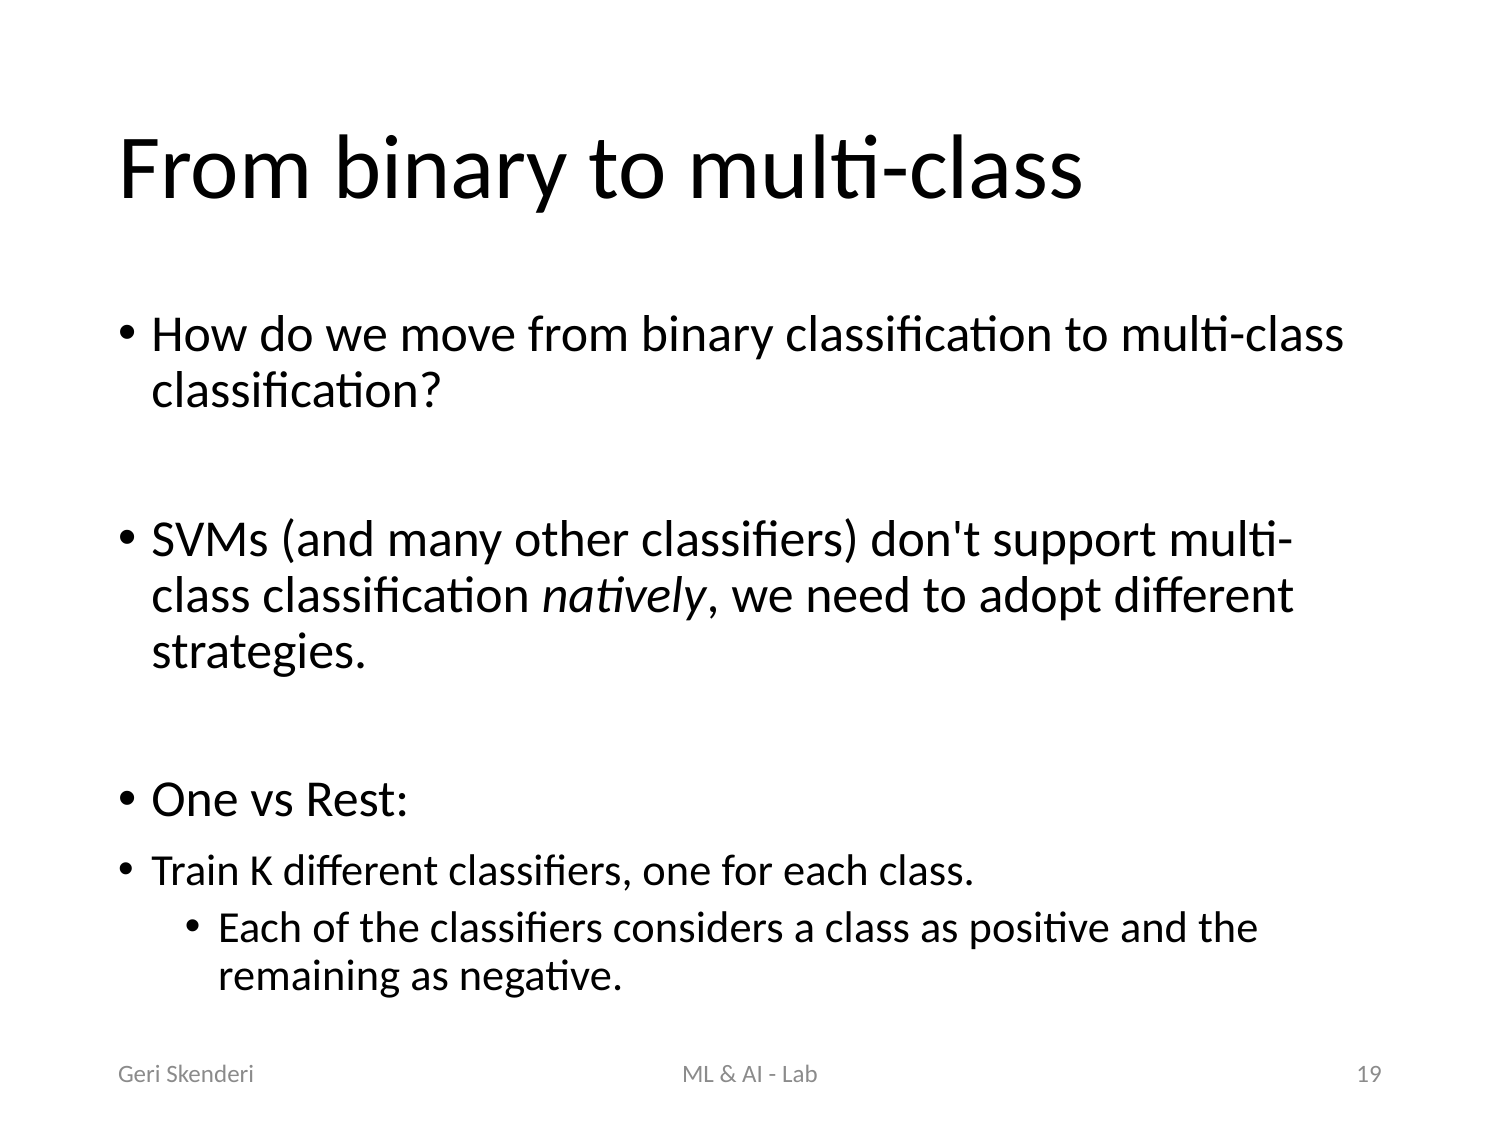

# From binary to multi-class
How do we move from binary classification to multi-class classification?

SVMs (and many other classifiers) don't support multi-class classification natively, we need to adopt different strategies.

One vs Rest:
Train K different classifiers, one for each class.
Each of the classifiers considers a class as positive and the remaining as negative.
Geri Skenderi
ML & AI - Lab
19